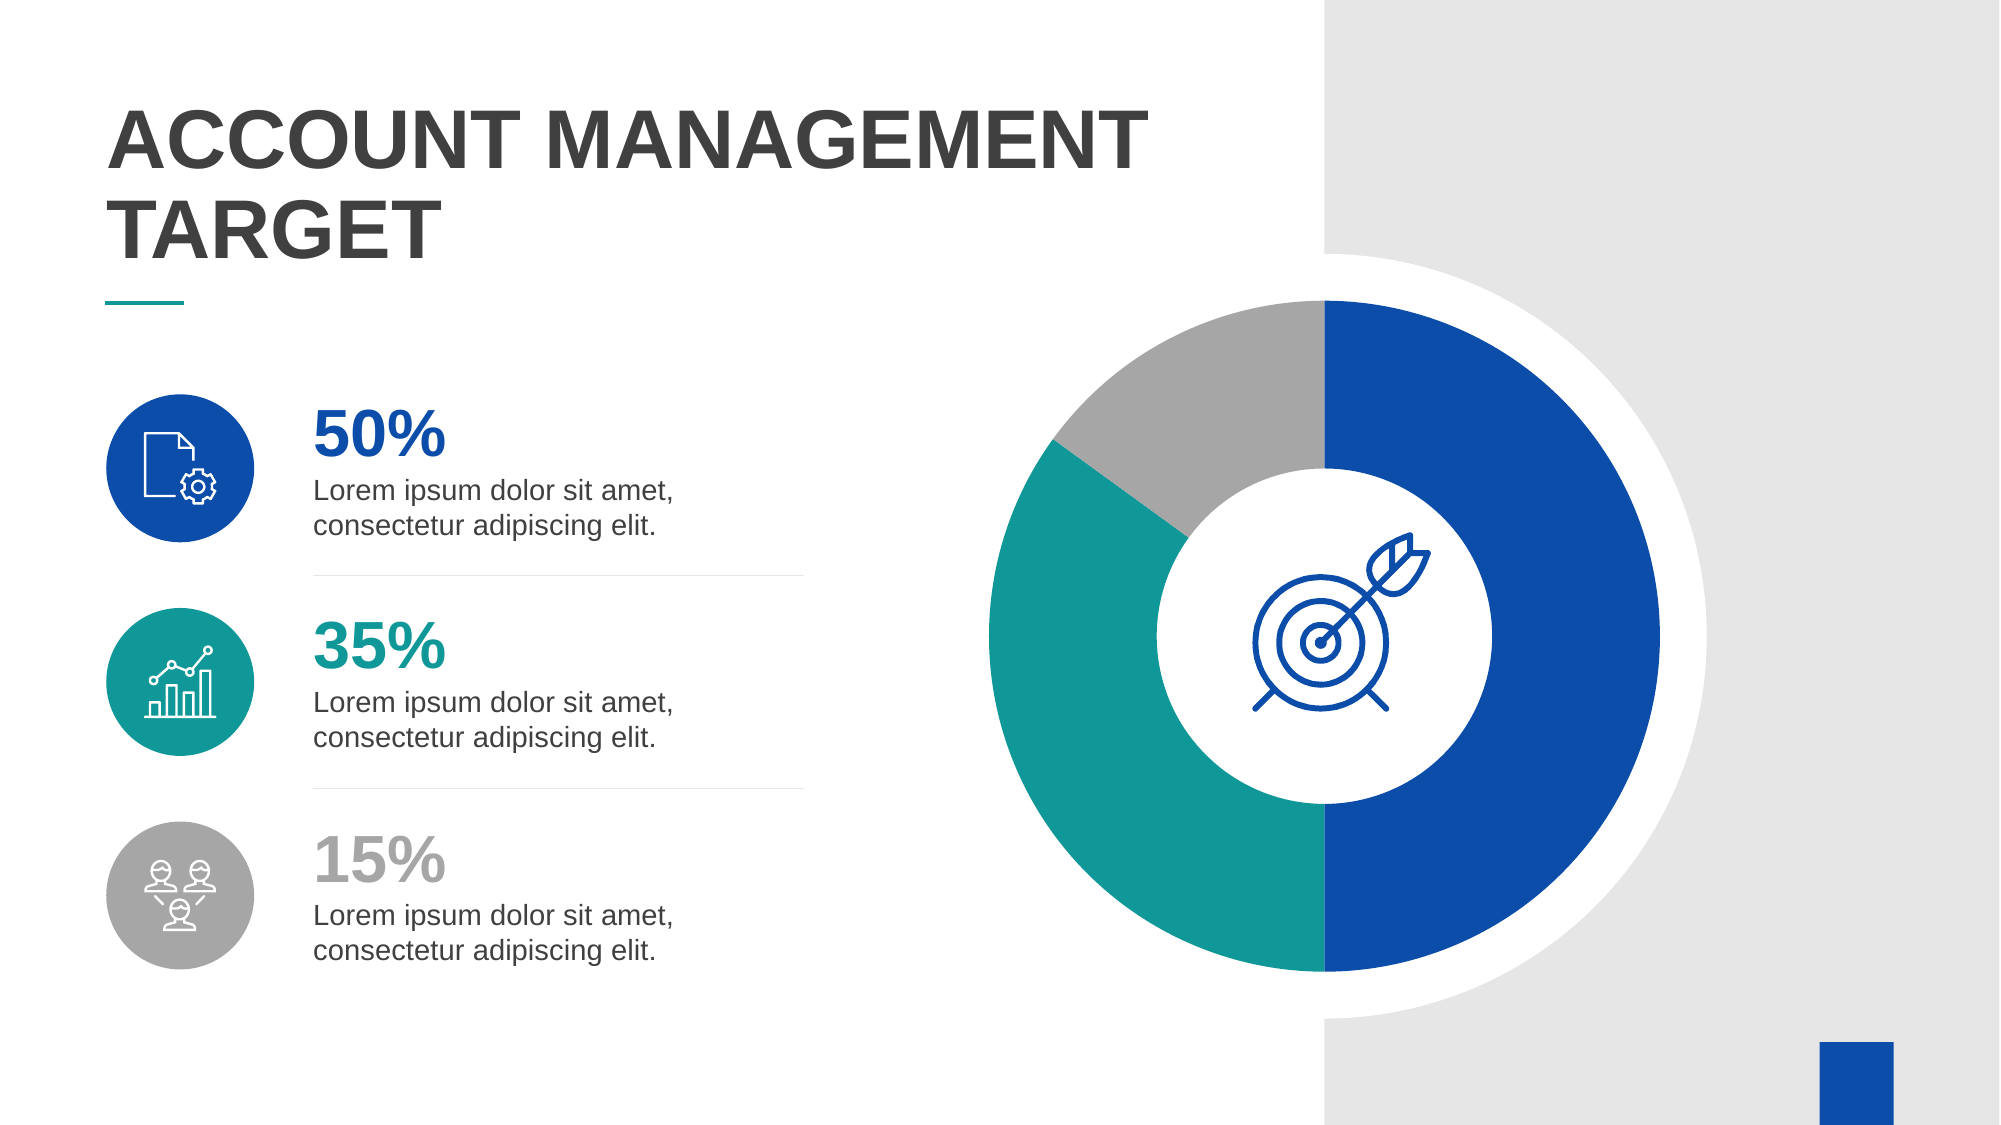

# ACCOUNT MANAGEMENT TARGET

### Chart

| Category | Sales |
|---|---|
| 1st Qtr | 0.5 |
| 2nd Qtr | 0.35 |
| 3rd Qtr | 0.15 |
50%
Lorem ipsum dolor sit amet, consectetur adipiscing elit.

35%
Lorem ipsum dolor sit amet, consectetur adipiscing elit.

15%
Lorem ipsum dolor sit amet, consectetur adipiscing elit.

11